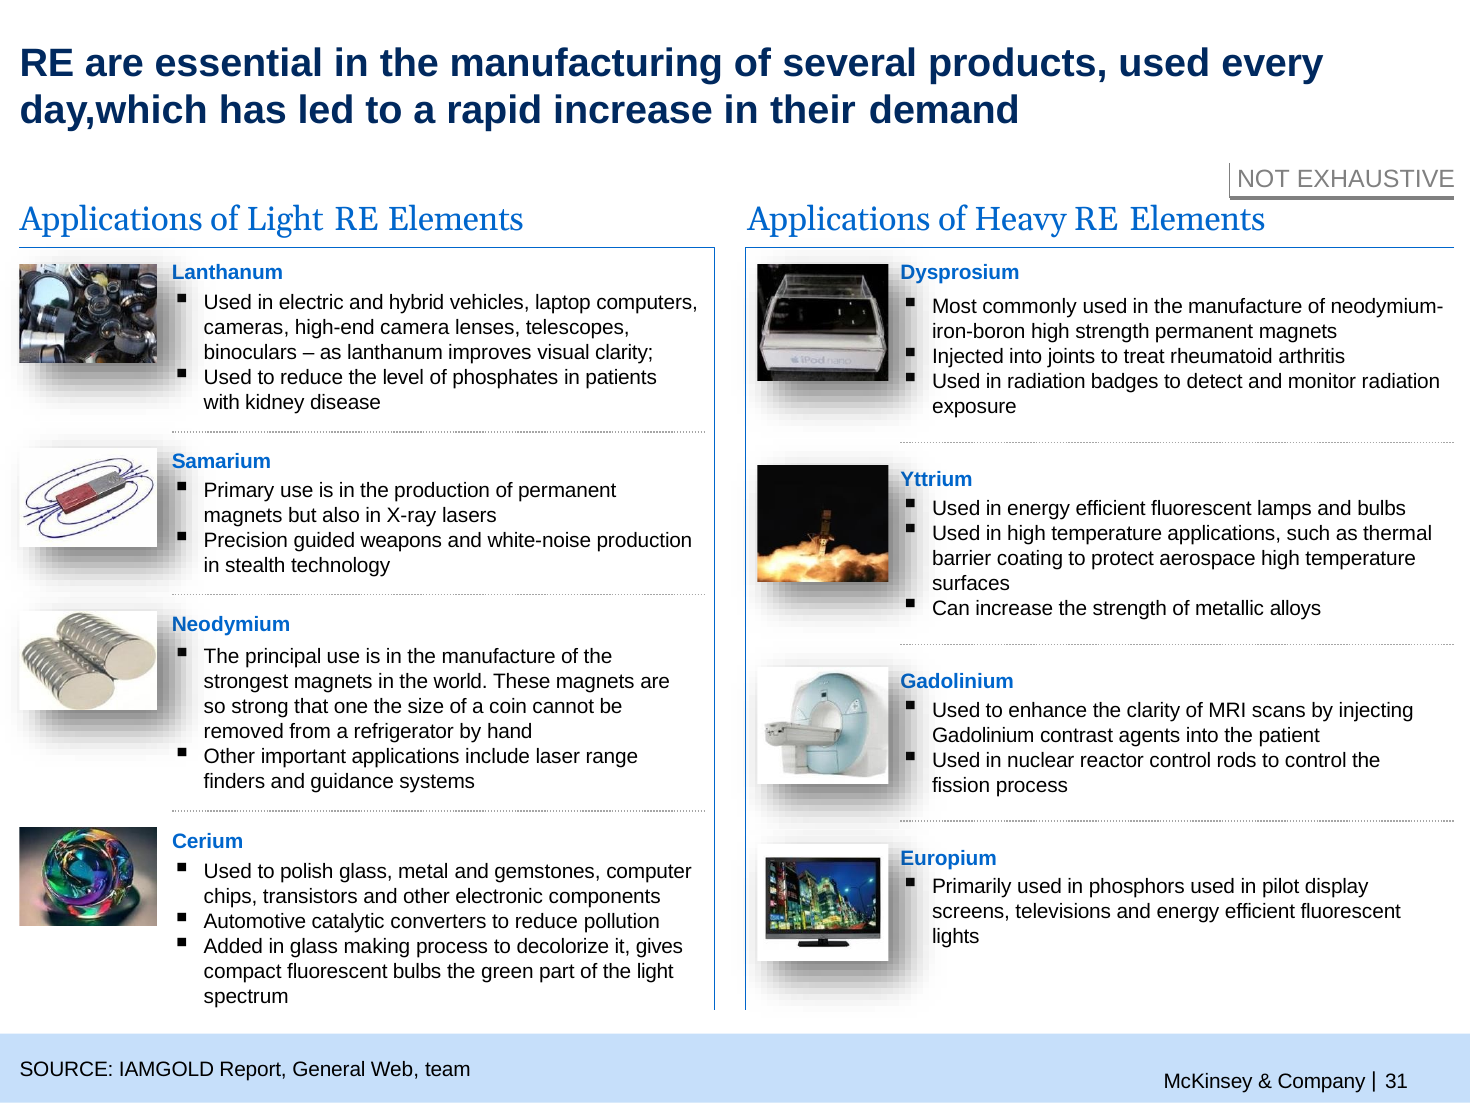

# RE are essential in the manufacturing of several products, used every  day,which has led to a rapid increase in their demand
NOT EXHAUSTIVE
Applications of Light RE Elements	Applications of Heavy RE Elements

Lanthanum
Used in electric and hybrid vehicles, laptop computers,  cameras, high-end camera lenses, telescopes,  binoculars – as lanthanum improves visual clarity;
Used to reduce the level of phosphates in patients  with kidney disease
Dysprosium
Most commonly used in the manufacture of neodymium-  iron-boron high strength permanent magnets
Injected into joints to treat rheumatoid arthritis
Used in radiation badges to detect and monitor radiation  exposure

Samarium
Primary use is in the production of permanent  magnets but also in X-ray lasers
Precision guided weapons and white-noise production  in stealth technology
Yttrium
Used in energy efficient fluorescent lamps and bulbs
Used in high temperature applications, such as thermal  barrier coating to protect aerospace high temperature  surfaces
Can increase the strength of metallic alloys
Neodymium
The principal use is in the manufacture of the  strongest magnets in the world. These magnets are  so strong that one the size of a coin cannot be  removed from a refrigerator by hand
Other important applications include laser range  finders and guidance systems
Gadolinium
Used to enhance the clarity of MRI scans by injecting  Gadolinium contrast agents into the patient
Used in nuclear reactor control rods to control the  fission process

Cerium
Europium
Used to polish glass, metal and gemstones, computer  chips, transistors and other electronic components
Automotive catalytic converters to reduce pollution
Added in glass making process to decolorize it, gives  compact fluorescent bulbs the green part of the light  spectrum
Primarily used in phosphors used in pilot display  screens, televisions and energy efficient fluorescent  lights
McKinsey & Company | 31
SOURCE: IAMGOLD Report, General Web, team